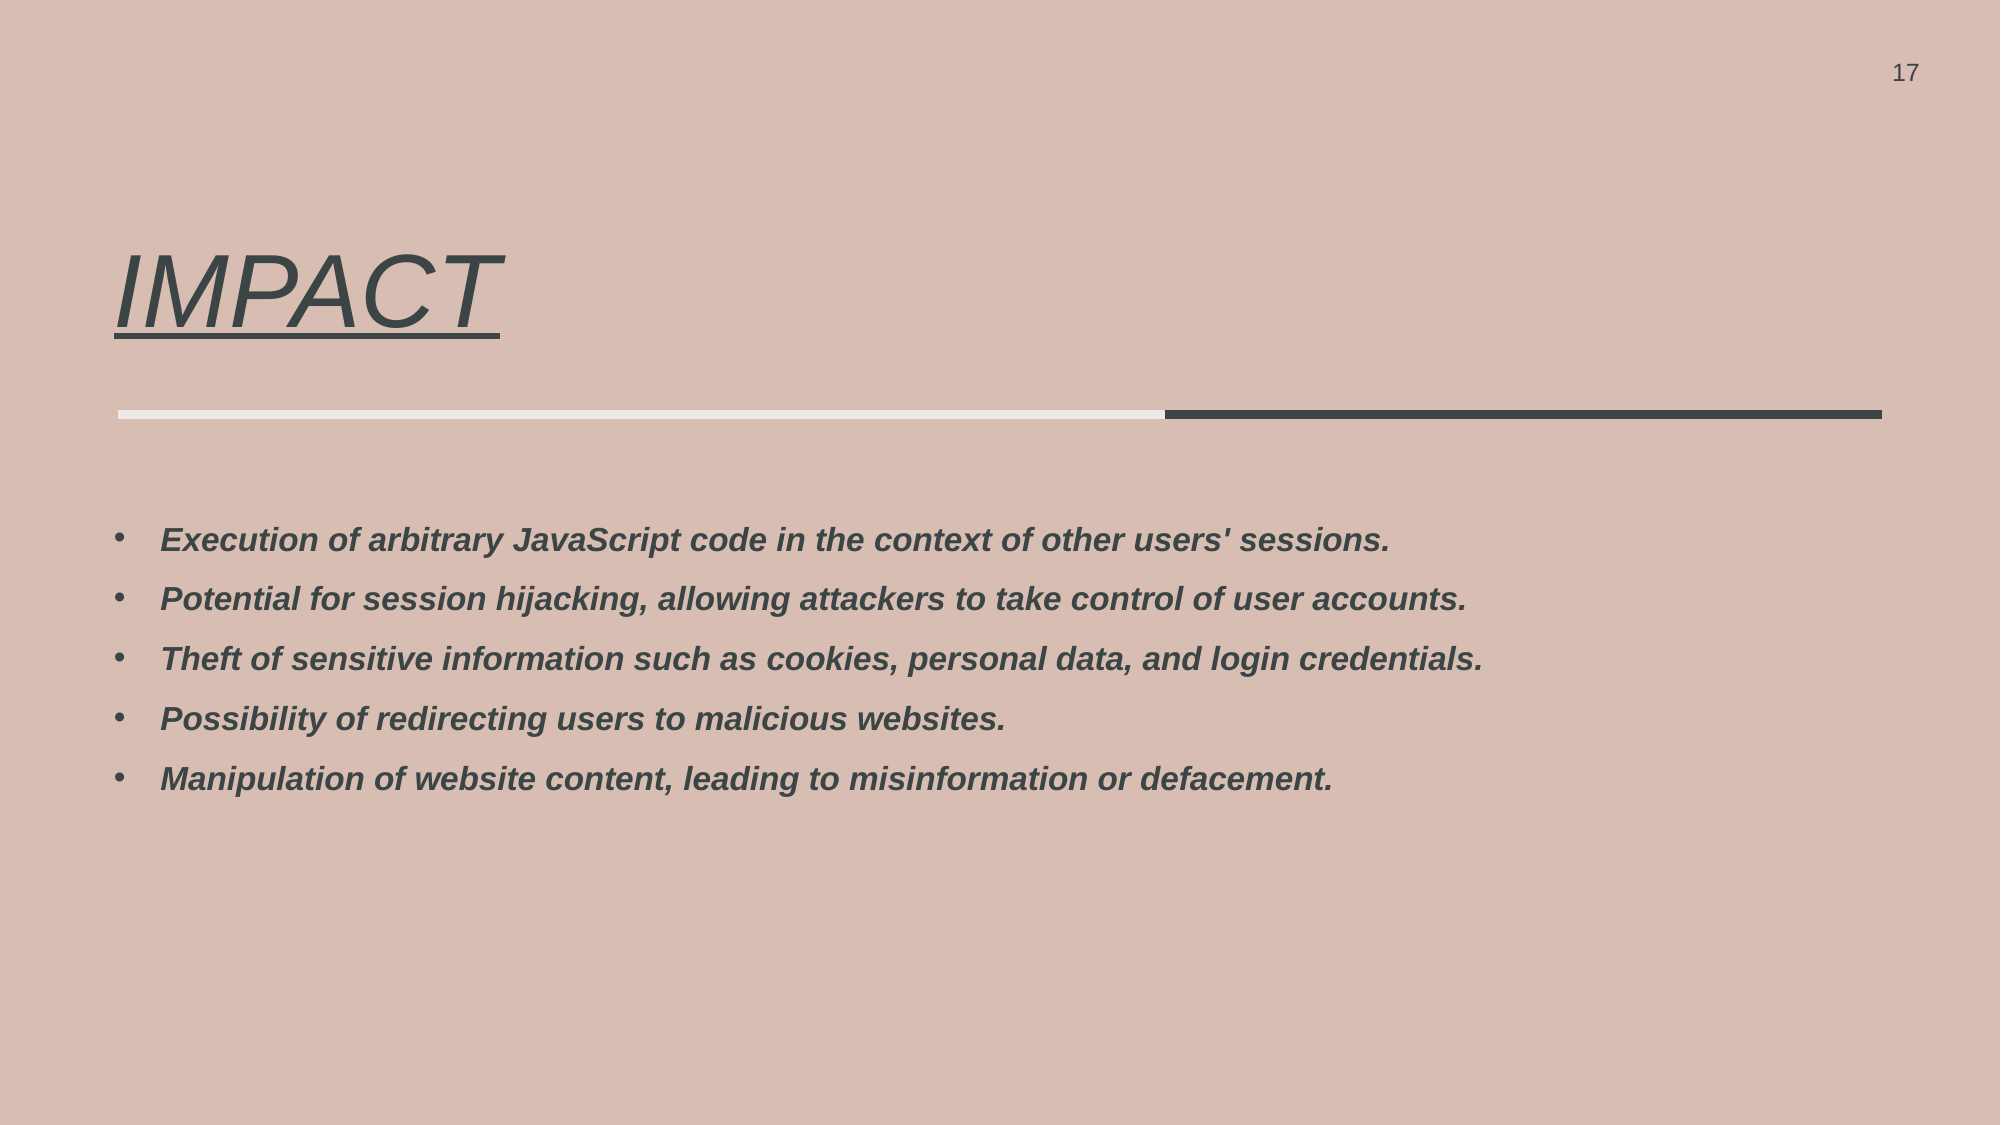

17
# IMPACT
Execution of arbitrary JavaScript code in the context of other users' sessions.
Potential for session hijacking, allowing attackers to take control of user accounts.
Theft of sensitive information such as cookies, personal data, and login credentials.
Possibility of redirecting users to malicious websites.
Manipulation of website content, leading to misinformation or defacement.